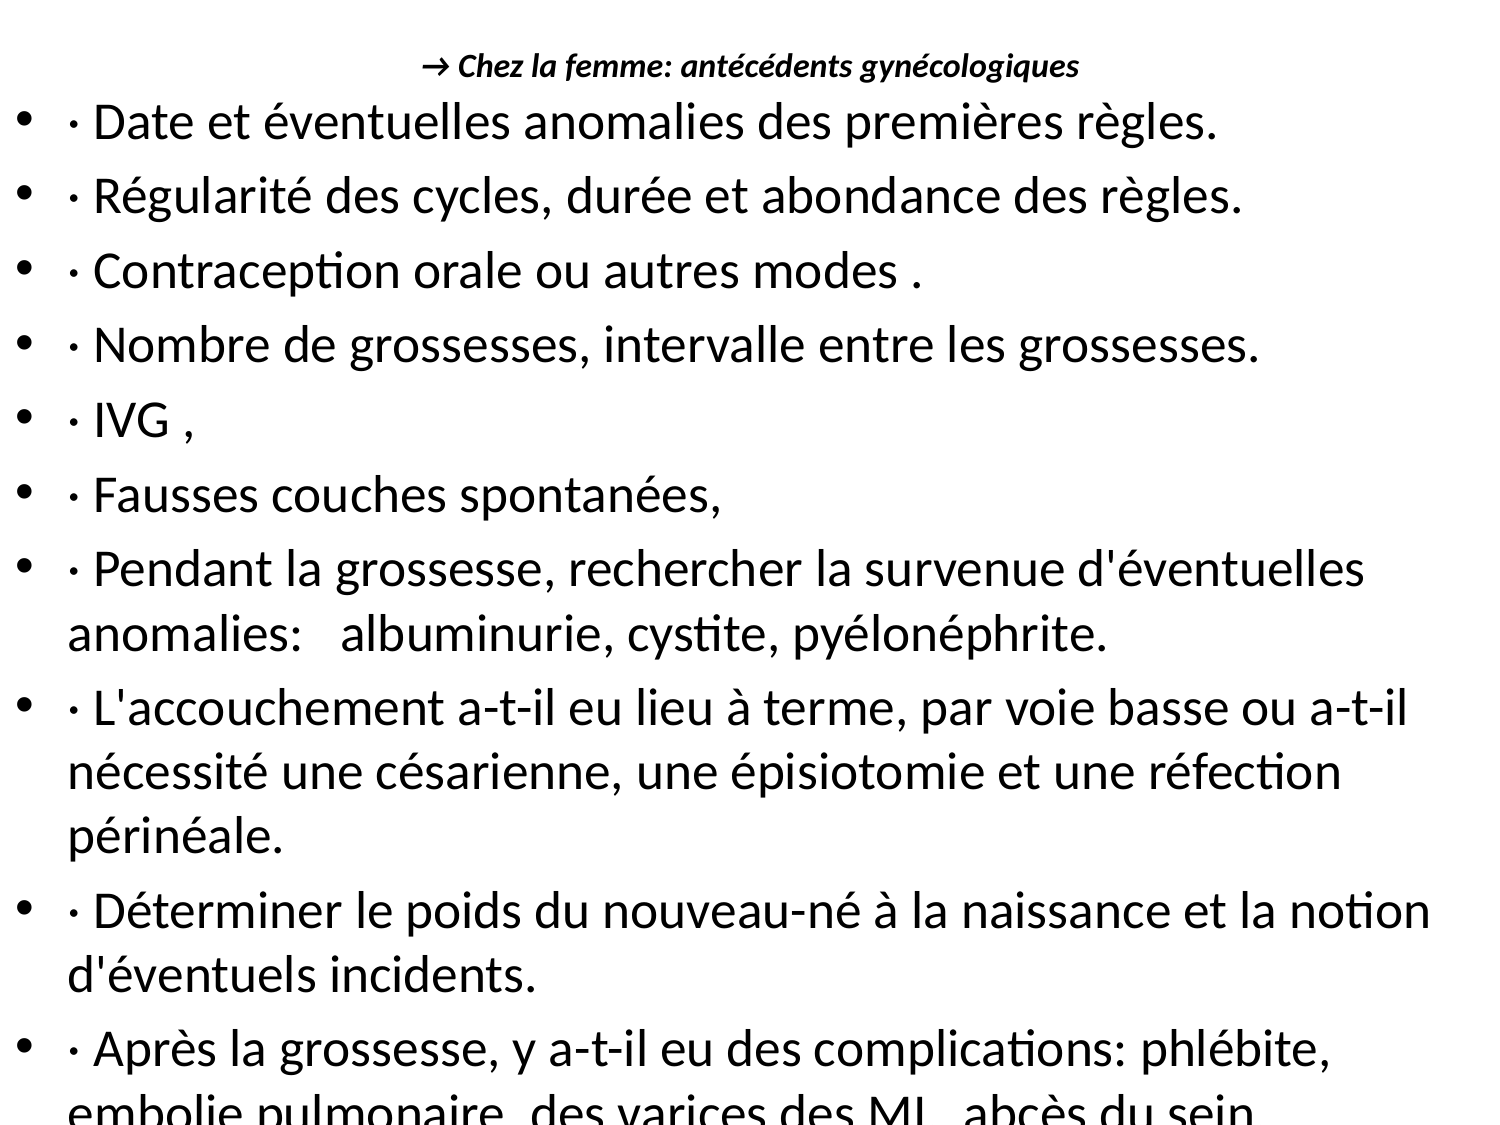

# → Chez la femme: antécédents gynécologiques
· Date et éventuelles anomalies des premières règles.
· Régularité des cycles, durée et abondance des règles.
· Contraception orale ou autres modes .
· Nombre de grossesses, intervalle entre les grossesses.
· IVG ,
· Fausses couches spontanées,
· Pendant la grossesse, rechercher la survenue d'éventuelles anomalies:   albuminurie, cystite, pyélonéphrite.
· L'accouchement a-t-il eu lieu à terme, par voie basse ou a-t-il nécessité une césarienne, une épisiotomie et une réfection périnéale.
· Déterminer le poids du nouveau-né à la naissance et la notion d'éventuels incidents.
· Après la grossesse, y a-t-il eu des complications: phlébite, embolie pulmonaire, des varices des MI.  abcès du sein.